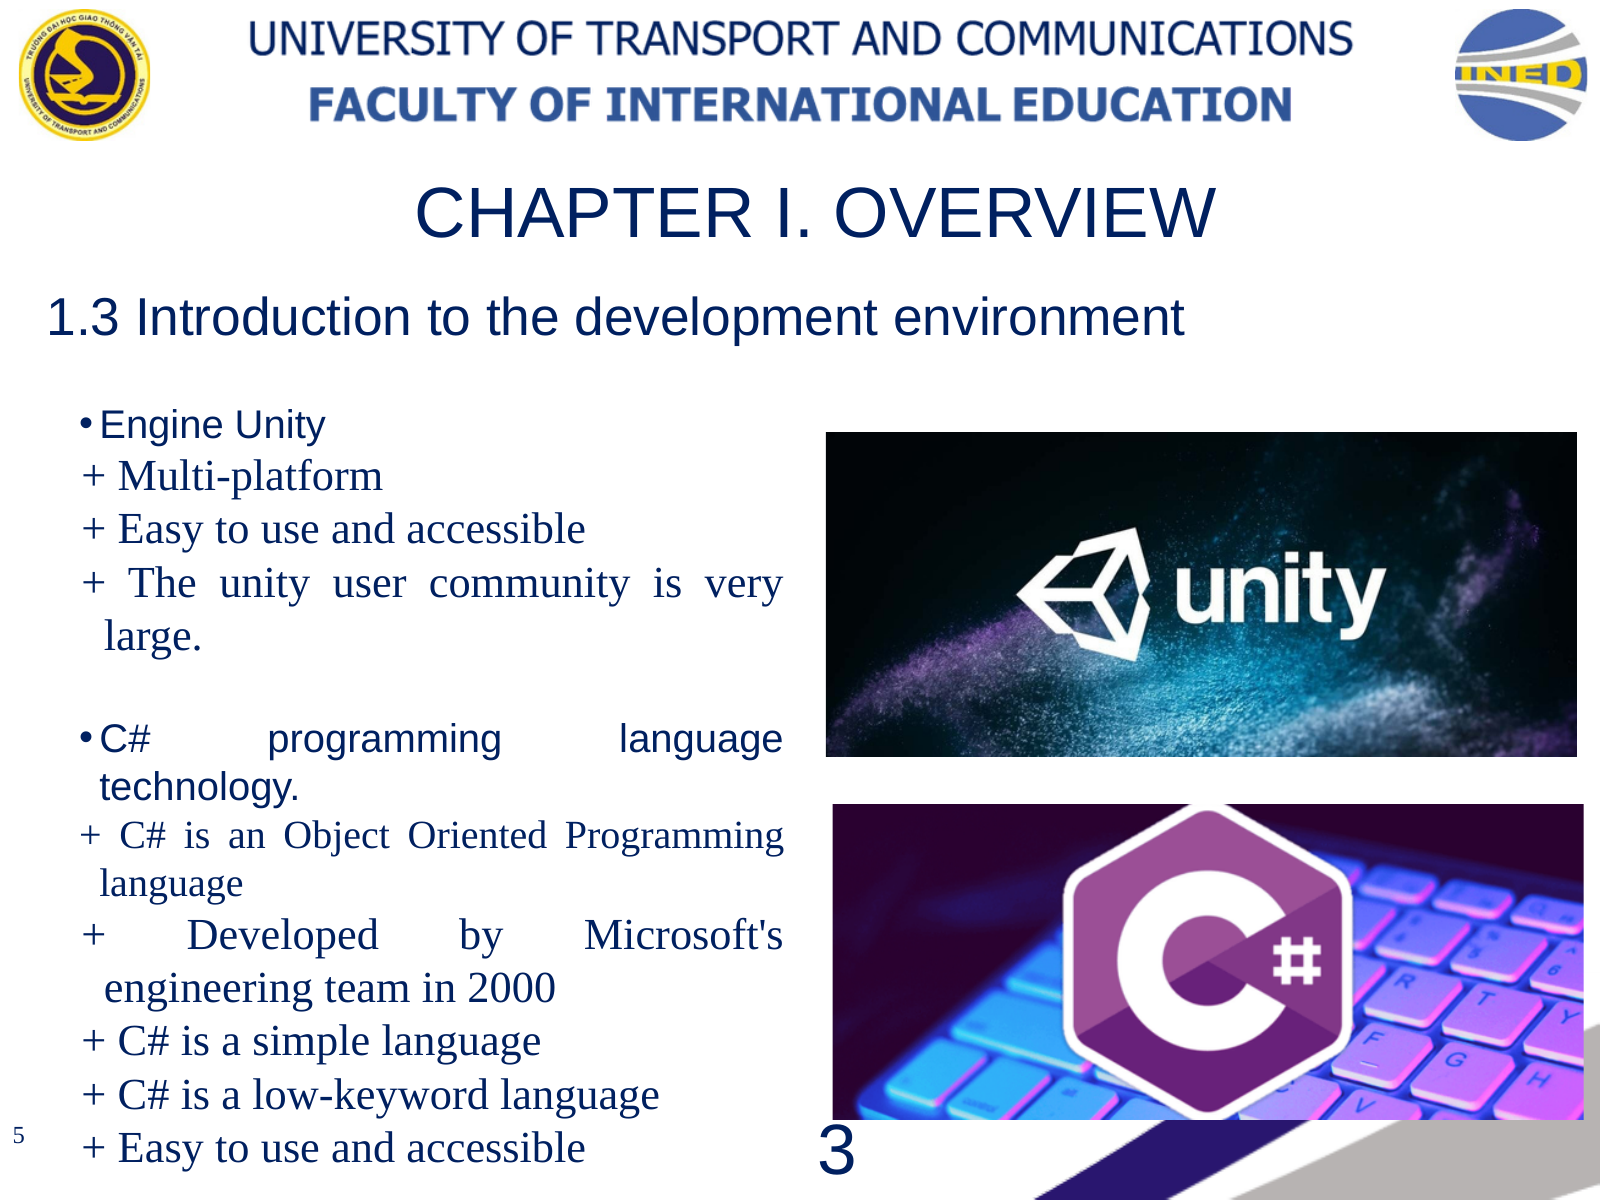

CHAPTER I. OVERVIEW
1.3 Introduction to the development environment
Engine Unity
+ Multi-platform
+ Easy to use and accessible
+ The unity user community is very large.

C# programming language technology.
+ C# is an Object Oriented Programming language
+ Developed by Microsoft's engineering team in 2000
+ C# is a simple language
+ C# is a low-keyword language
+ Easy to use and accessible

3
5